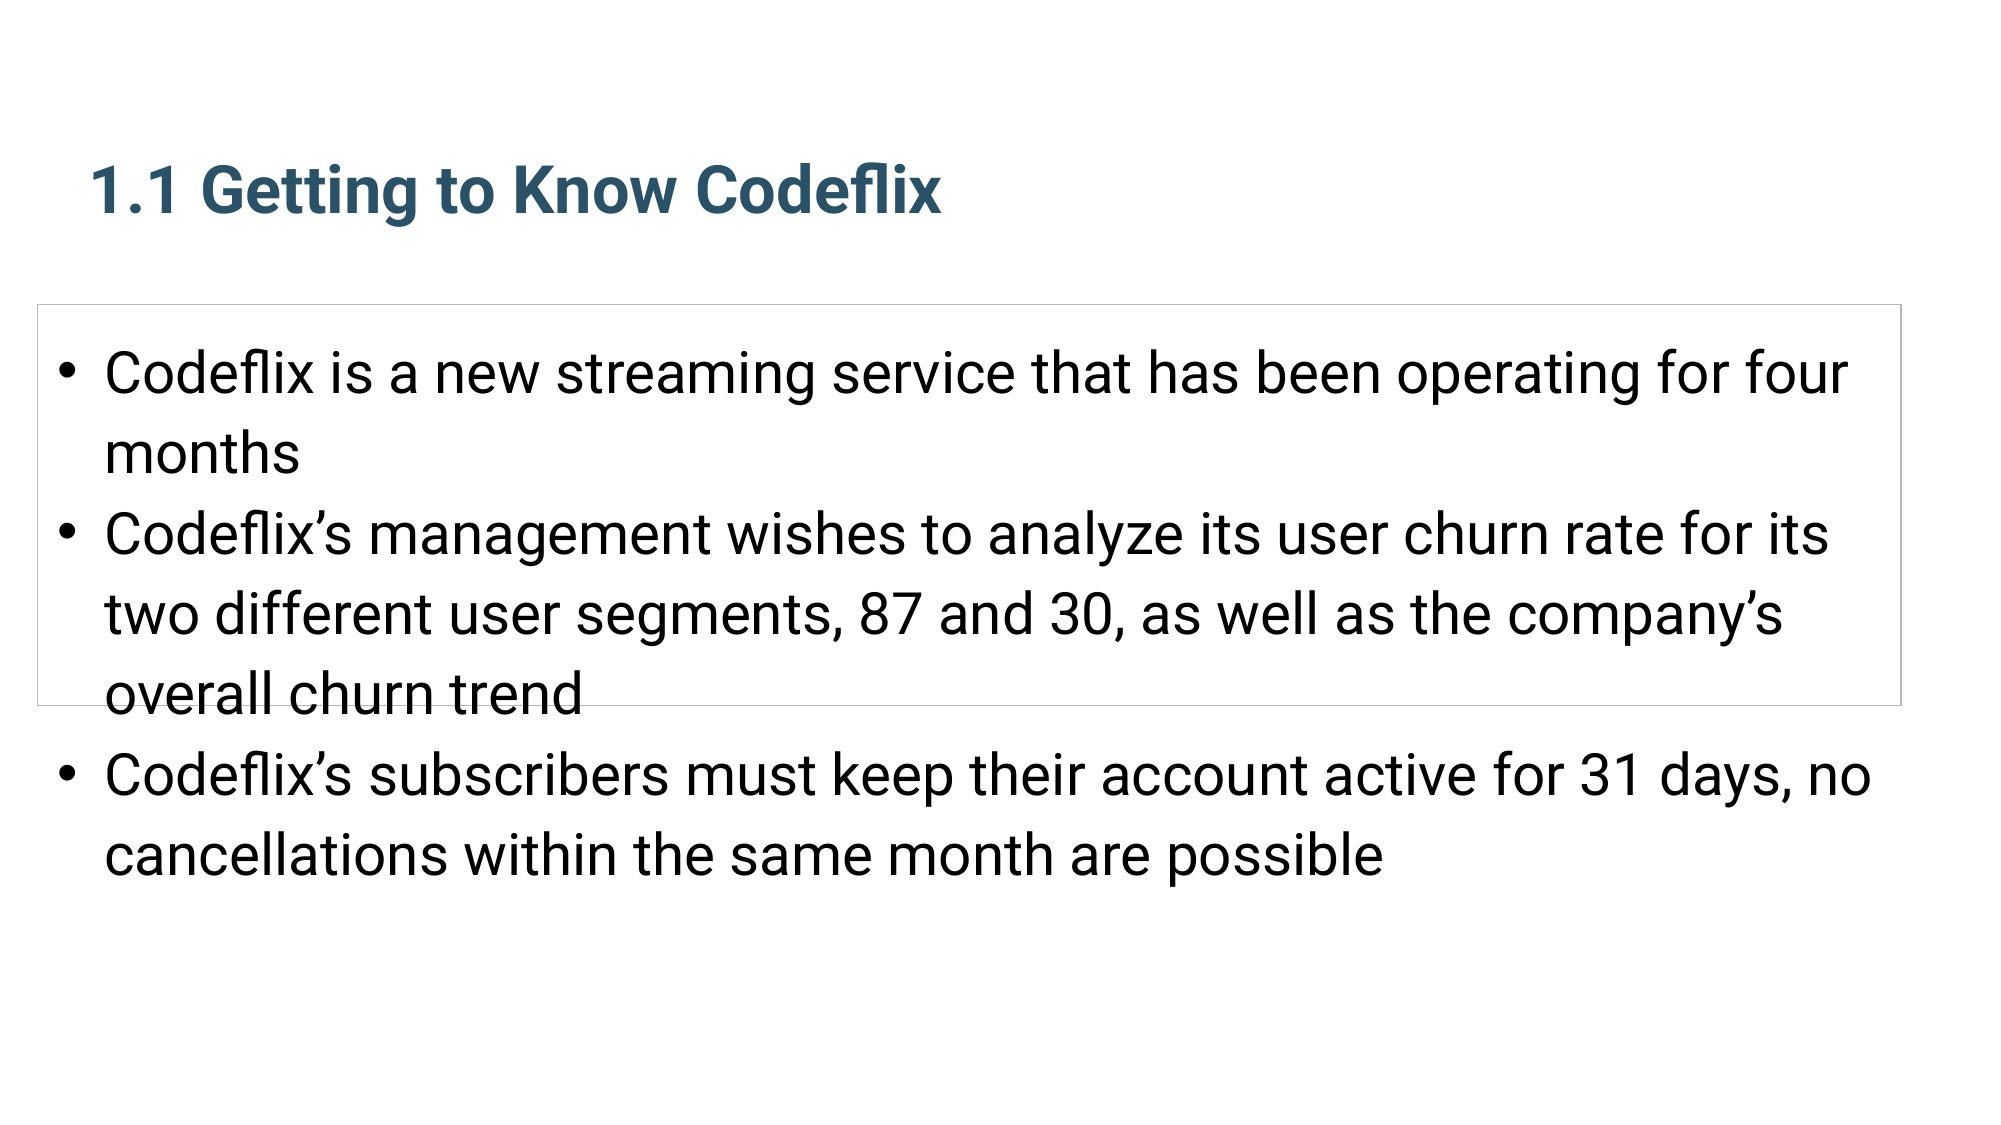

1.1 Getting to Know Codeflix
Codeflix is a new streaming service that has been operating for four months
Codeflix’s management wishes to analyze its user churn rate for its two different user segments, 87 and 30, as well as the company’s overall churn trend
Codeflix’s subscribers must keep their account active for 31 days, no cancellations within the same month are possible